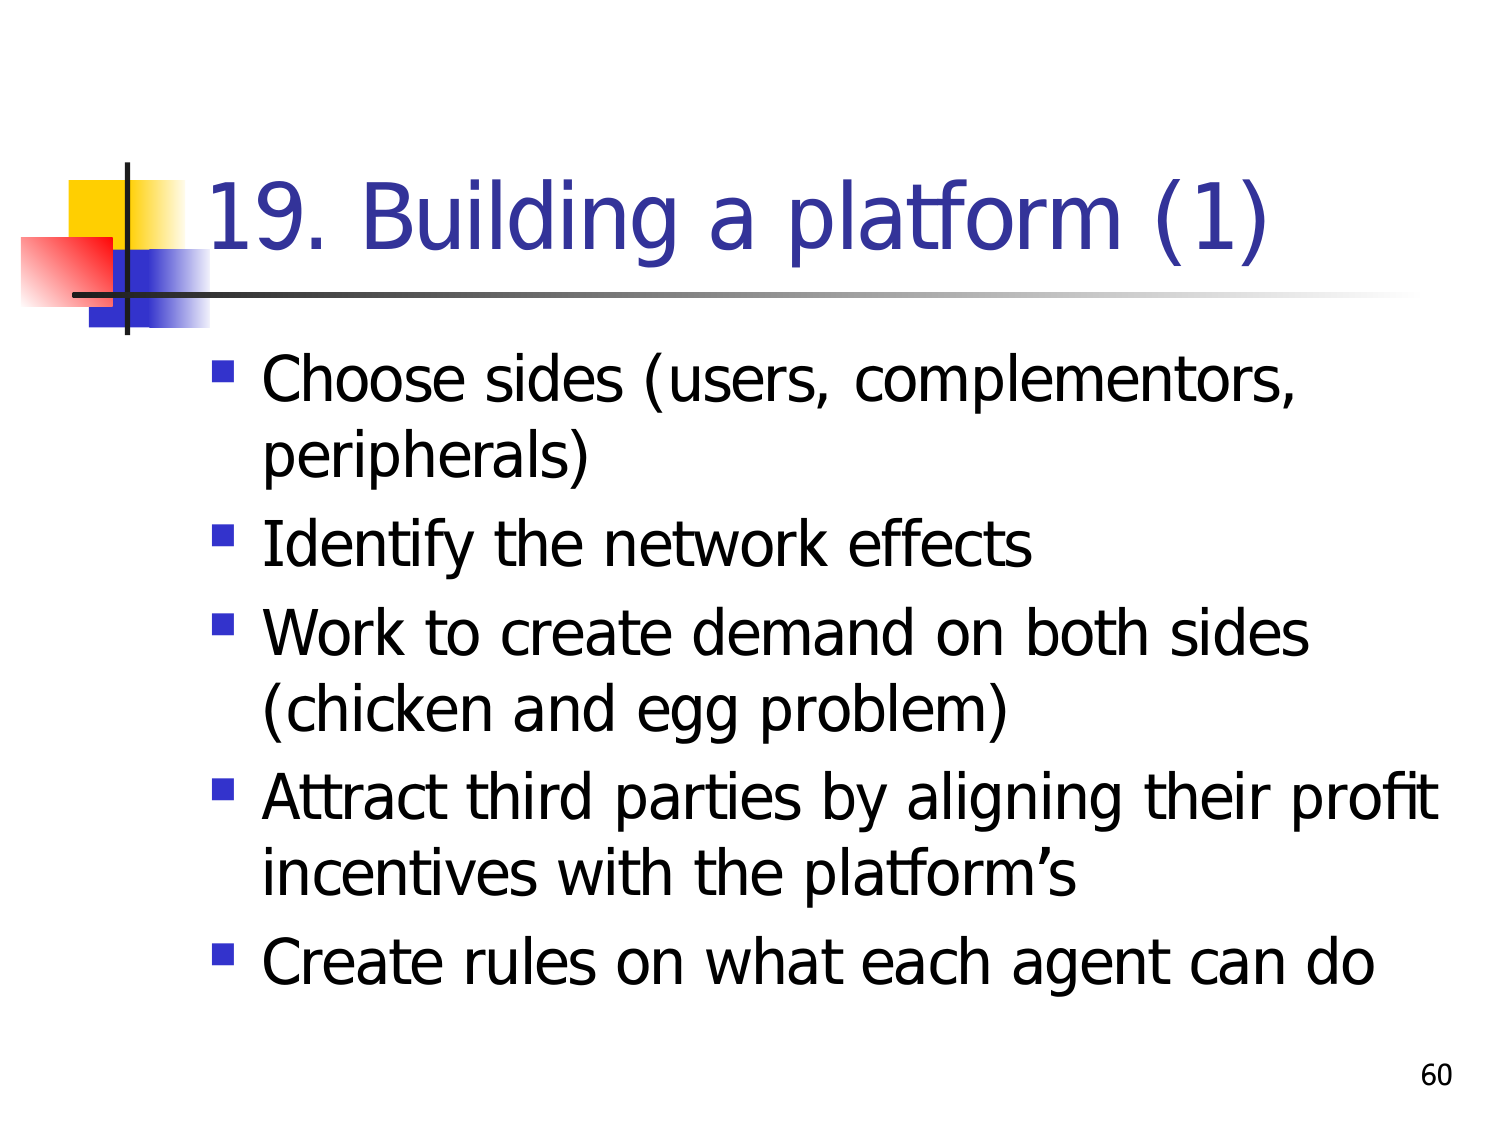

# 19. Building a platform (1)
Choose sides (users, complementors, peripherals)
Identify the network effects
Work to create demand on both sides (chicken and egg problem)
Attract third parties by aligning their profit incentives with the platform’s
Create rules on what each agent can do
60